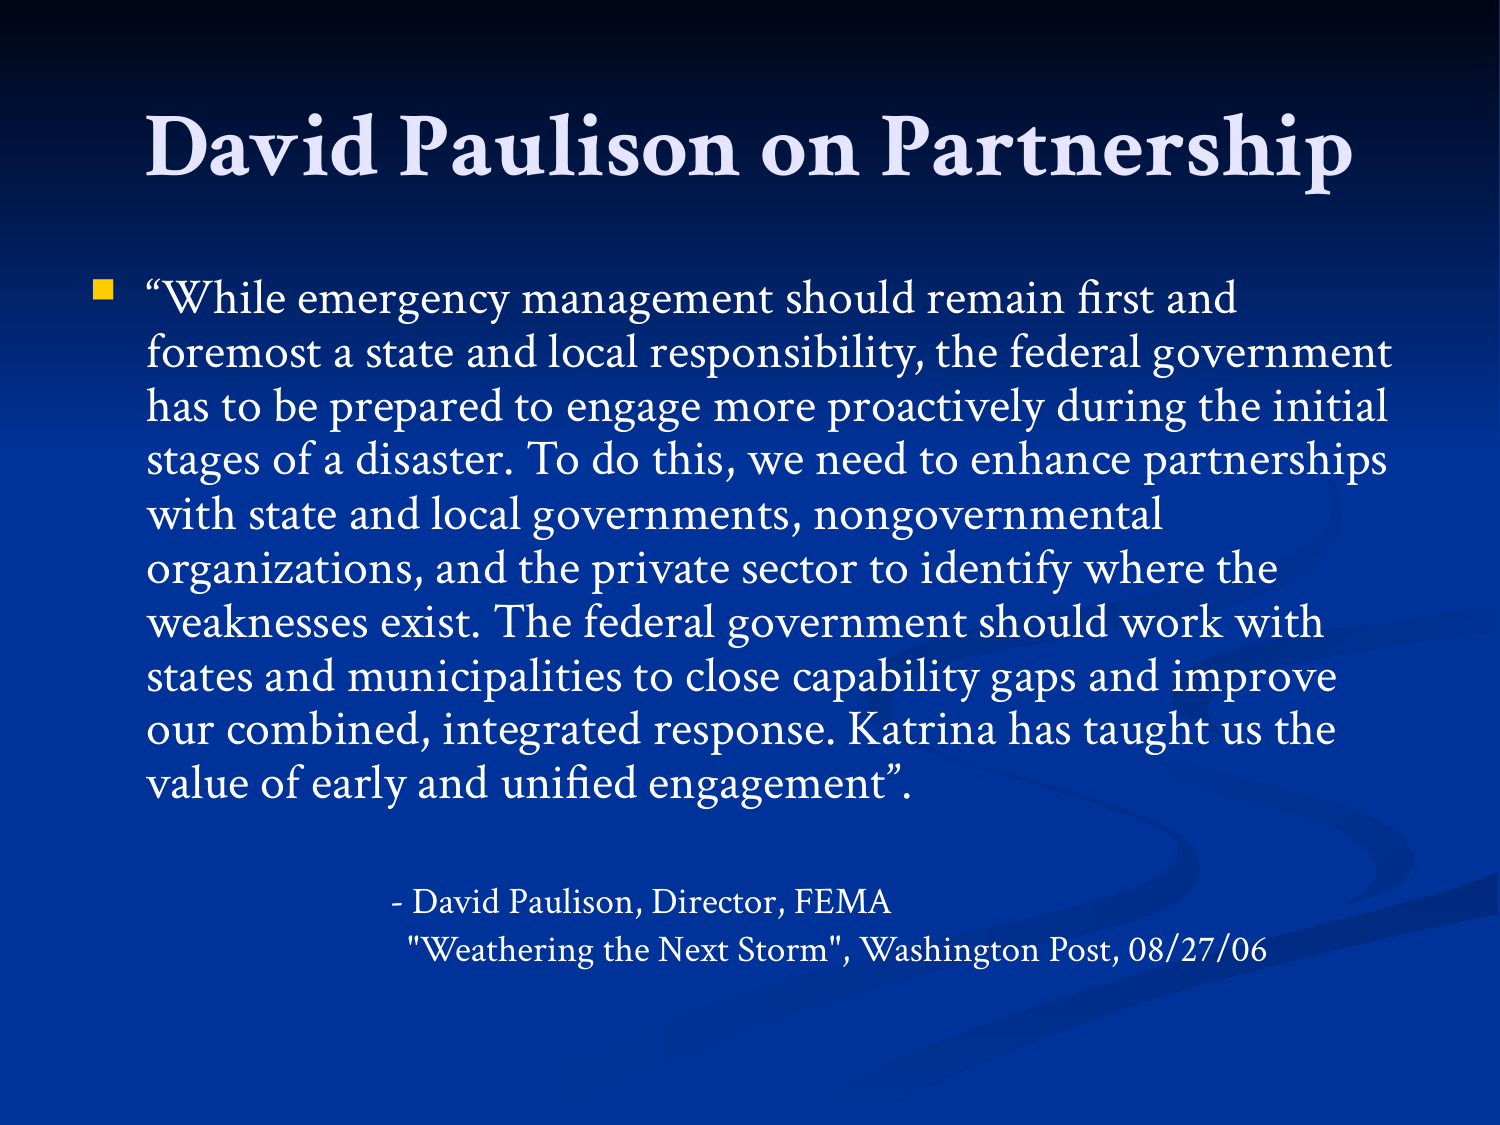

# David Paulison on Partnership
“While emergency management should remain first and foremost a state and local responsibility, the federal government has to be prepared to engage more proactively during the initial stages of a disaster. To do this, we need to enhance partnerships with state and local governments, nongovernmental organizations, and the private sector to identify where the weaknesses exist. The federal government should work with states and municipalities to close capability gaps and improve our combined, integrated response. Katrina has taught us the value of early and unified engagement”.

- David Paulison, Director, FEMA
  "Weathering the Next Storm", Washington Post, 08/27/06